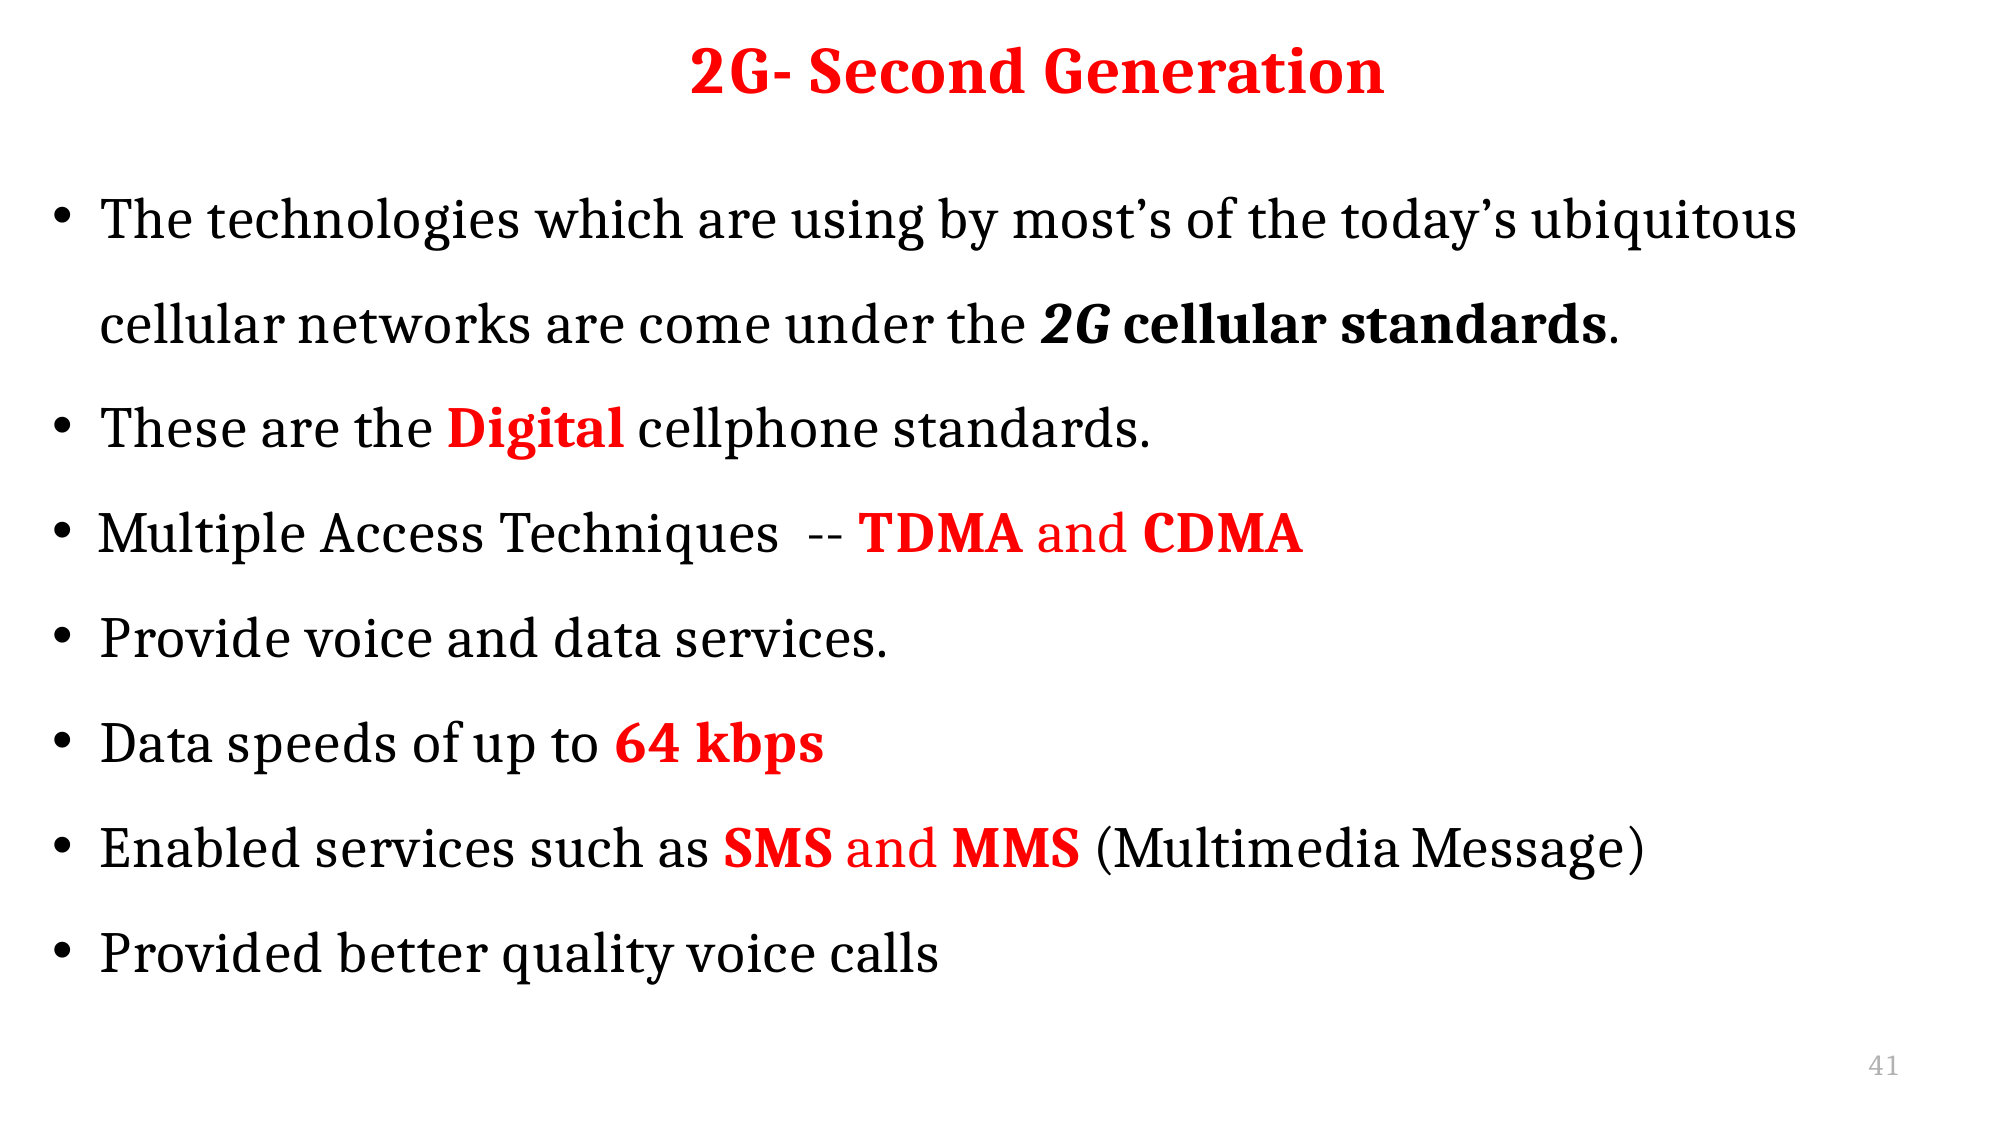

41
2G- Second Generation
The technologies which are using by most’s of the today’s ubiquitous cellular networks are come under the 2G cellular standards.
These are the Digital cellphone standards.
Multiple Access Techniques  -- TDMA and CDMA
Provide voice and data services.
Data speeds of up to 64 kbps
Enabled services such as SMS and MMS (Multimedia Message)
Provided better quality voice calls